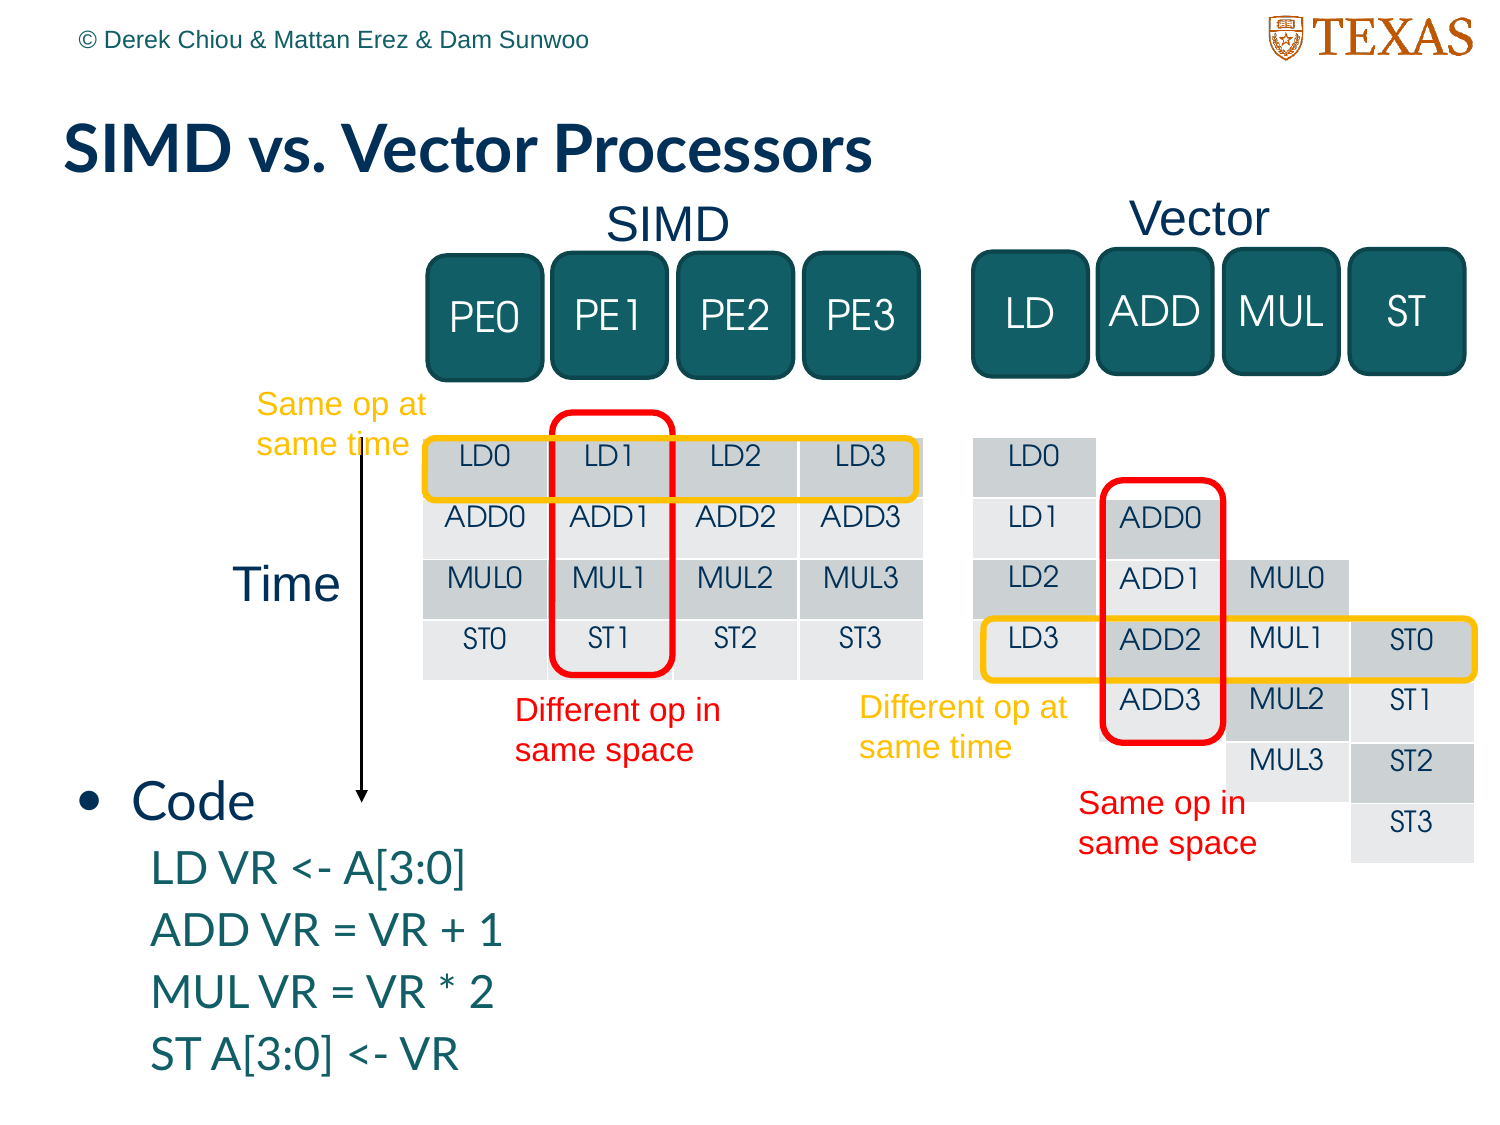

© Derek Chiou & Mattan Erez & Dam Sunwoo
# SIMD vs. Vector Processors
Vector
SIMD
ADD
MUL
ST
LD
PE1
PE2
PE3
PE0
Same op at same time

| LD0 |
| --- |
| LD1 |
| LD2 |
| LD3 |
| LD1 |
| --- |
| ADD1 |
| MUL1 |
| ST1 |
| LD2 |
| --- |
| ADD2 |
| MUL2 |
| ST2 |
| LD3 |
| --- |
| ADD3 |
| MUL3 |
| ST3 |
| LD0 |
| --- |
| ADD0 |
| MUL0 |
| ST0 |

| ADD0 |
| --- |
| ADD1 |
| ADD2 |
| ADD3 |
Time
| MUL0 |
| --- |
| MUL1 |
| MUL2 |
| MUL3 |

| ST0 |
| --- |
| ST1 |
| ST2 |
| ST3 |
Different op at same time
Different op in same space
Code
LD VR <- A[3:0]
ADD VR = VR + 1
MUL VR = VR * 2
ST A[3:0] <- VR
Same op in same space